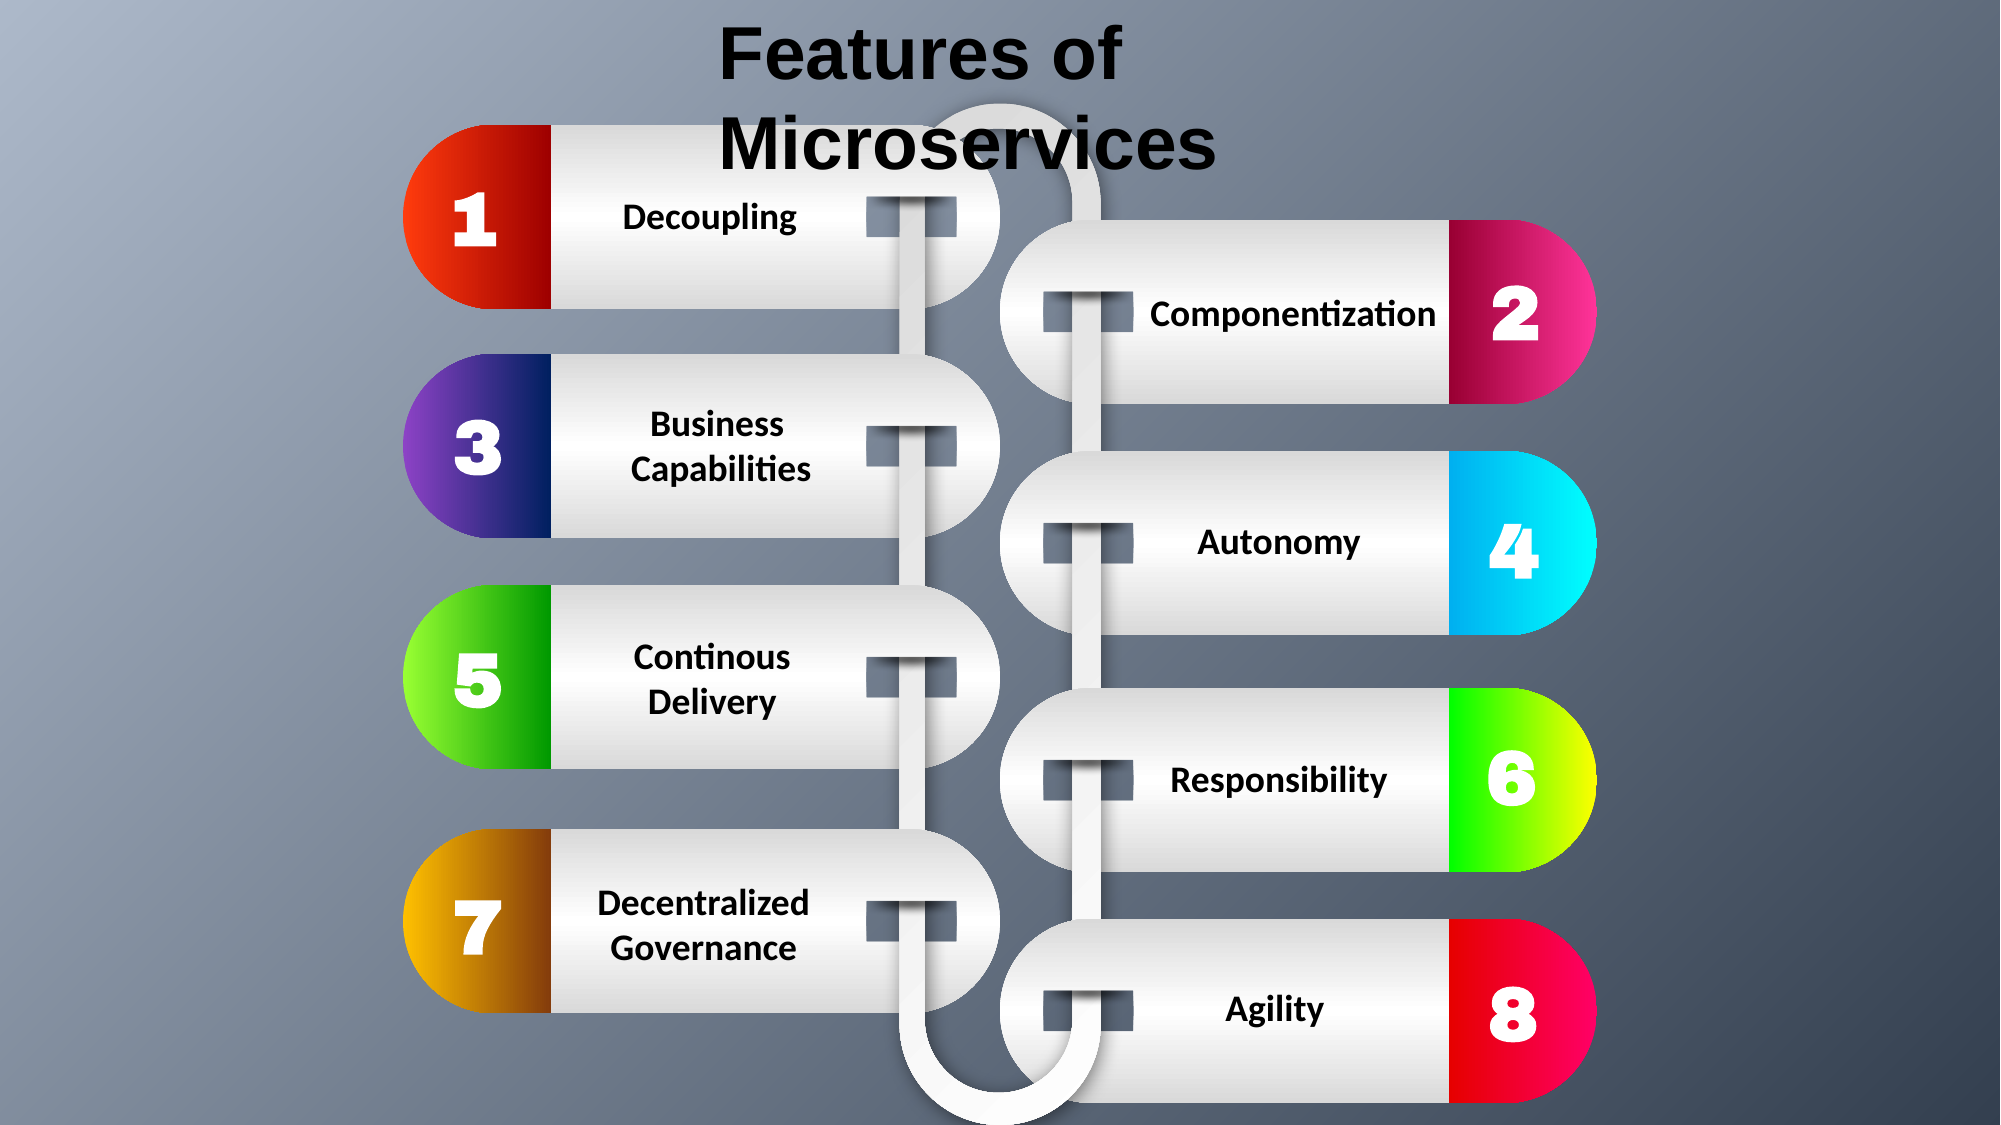

Features of Microservices

1
Decoupling

2

Componentization

3
Business
Capabilities

4
Autonomy

5
Continous
Delivery

6

Responsibility

Decentralized
Governance
7

8
Agility